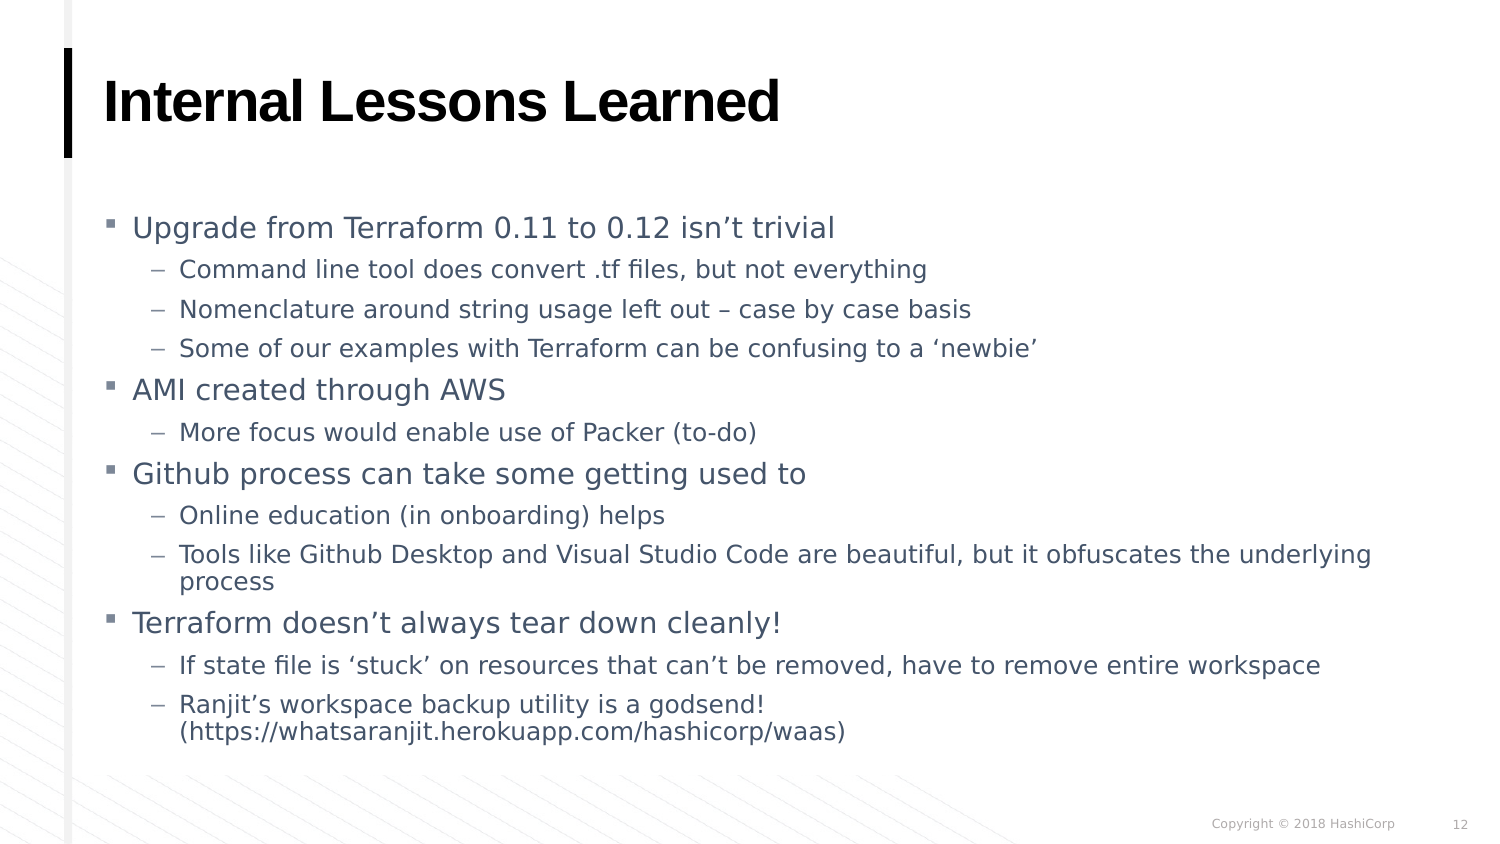

# Internal Lessons Learned
Upgrade from Terraform 0.11 to 0.12 isn’t trivial
Command line tool does convert .tf files, but not everything
Nomenclature around string usage left out – case by case basis
Some of our examples with Terraform can be confusing to a ‘newbie’
AMI created through AWS
More focus would enable use of Packer (to-do)
Github process can take some getting used to
Online education (in onboarding) helps
Tools like Github Desktop and Visual Studio Code are beautiful, but it obfuscates the underlying process
Terraform doesn’t always tear down cleanly!
If state file is ‘stuck’ on resources that can’t be removed, have to remove entire workspace
Ranjit’s workspace backup utility is a godsend!  (https://whatsaranjit.herokuapp.com/hashicorp/waas)
12